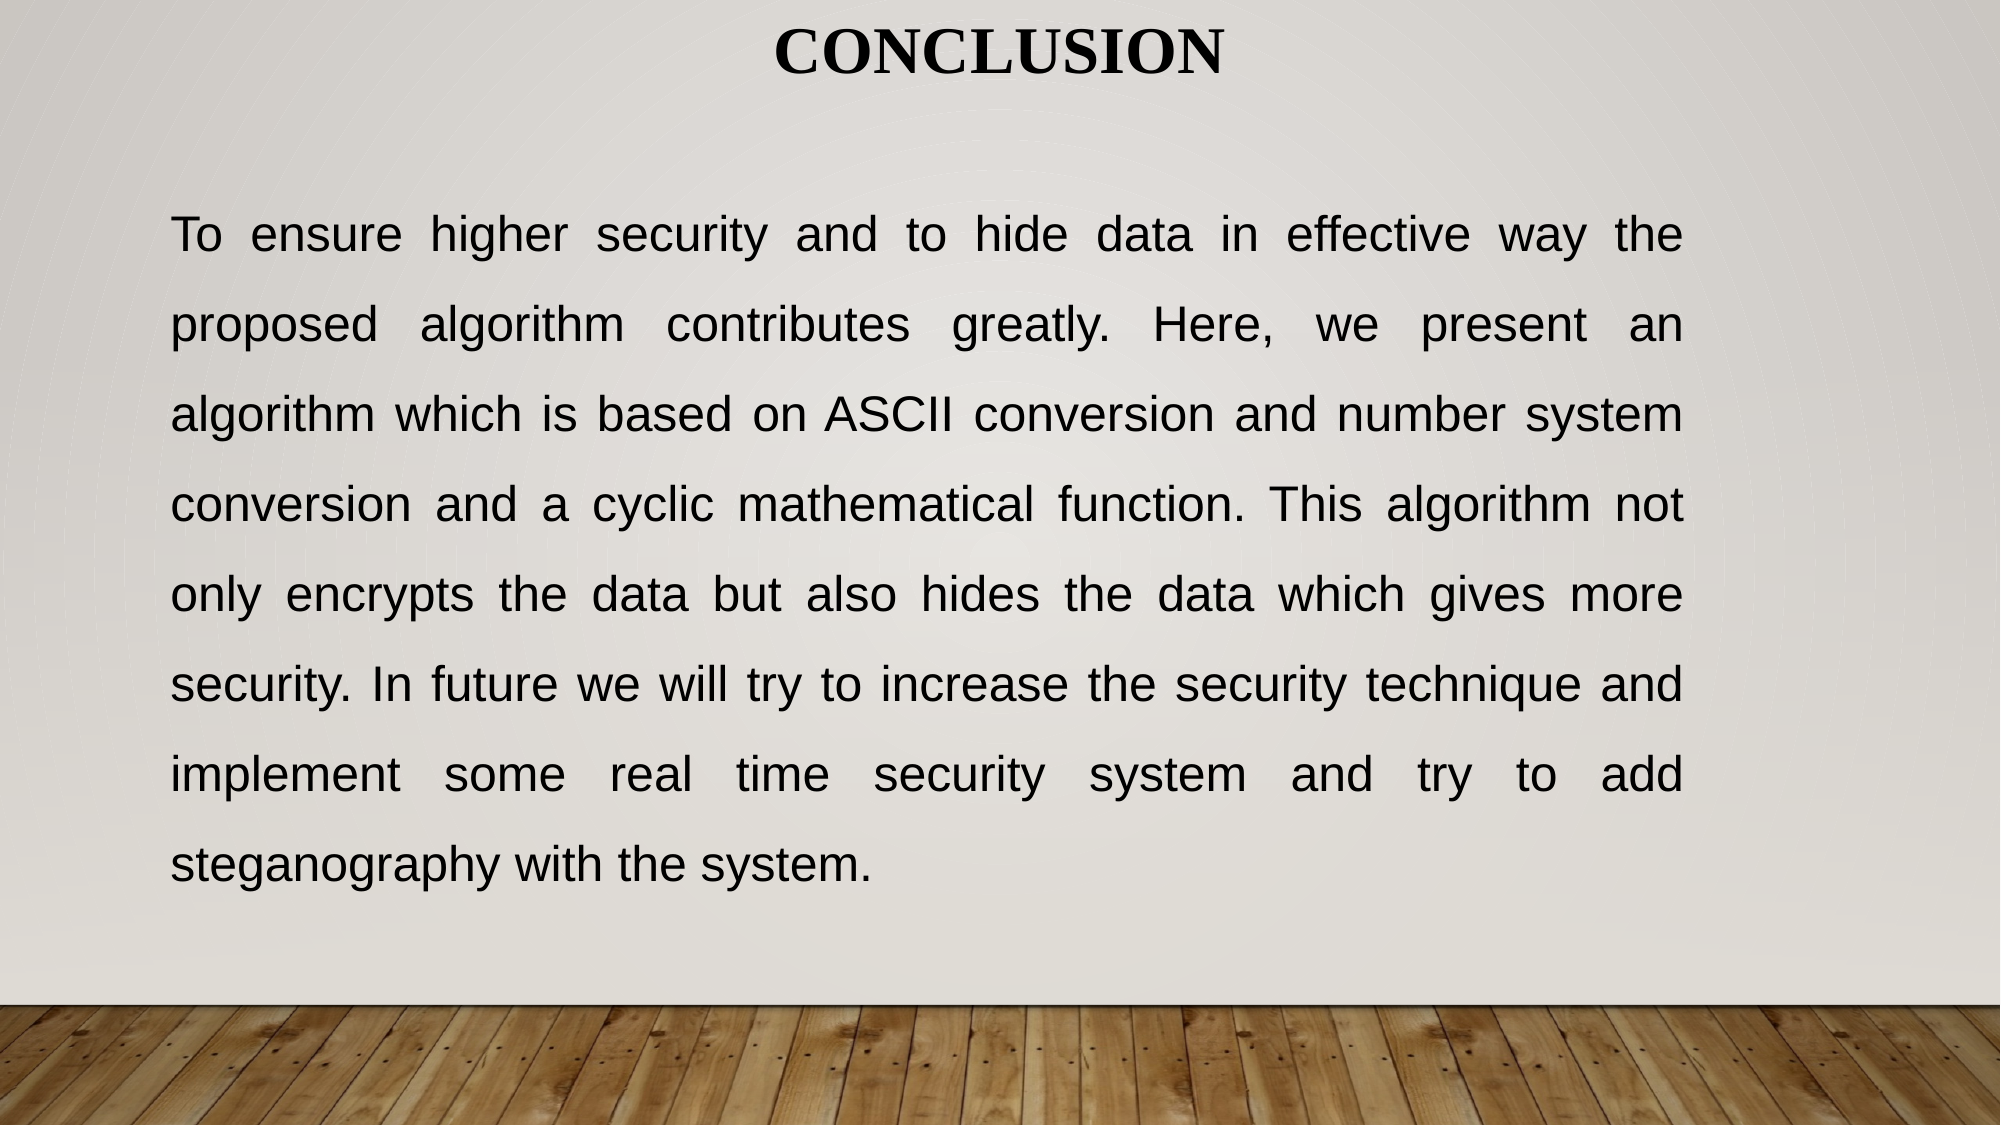

CONCLUSION
To ensure higher security and to hide data in effective way the proposed algorithm contributes greatly. Here, we present an algorithm which is based on ASCII conversion and number system conversion and a cyclic mathematical function. This algorithm not only encrypts the data but also hides the data which gives more security. In future we will try to increase the security technique and implement some real time security system and try to add steganography with the system.